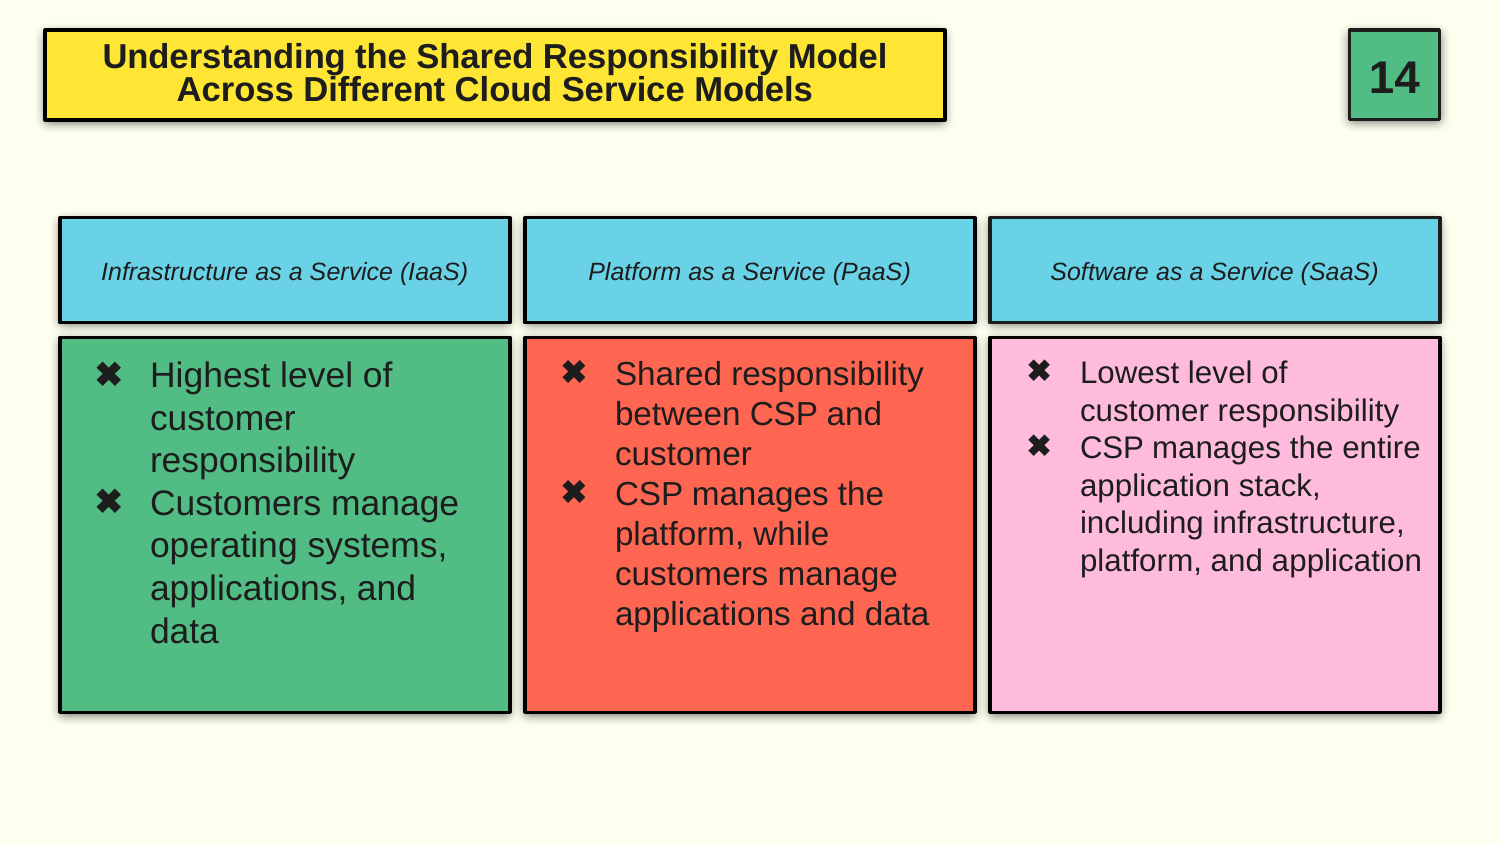

# Understanding the Shared Responsibility Model
Across Different Cloud Service Models
Infrastructure as a Service (IaaS)
Platform as a Service (PaaS)
Software as a Service (SaaS)
Highest level of customer responsibility
Customers manage operating systems, applications, and data
Shared responsibility between CSP and customer
CSP manages the platform, while customers manage applications and data
Lowest level of customer responsibility
CSP manages the entire application stack, including infrastructure, platform, and application